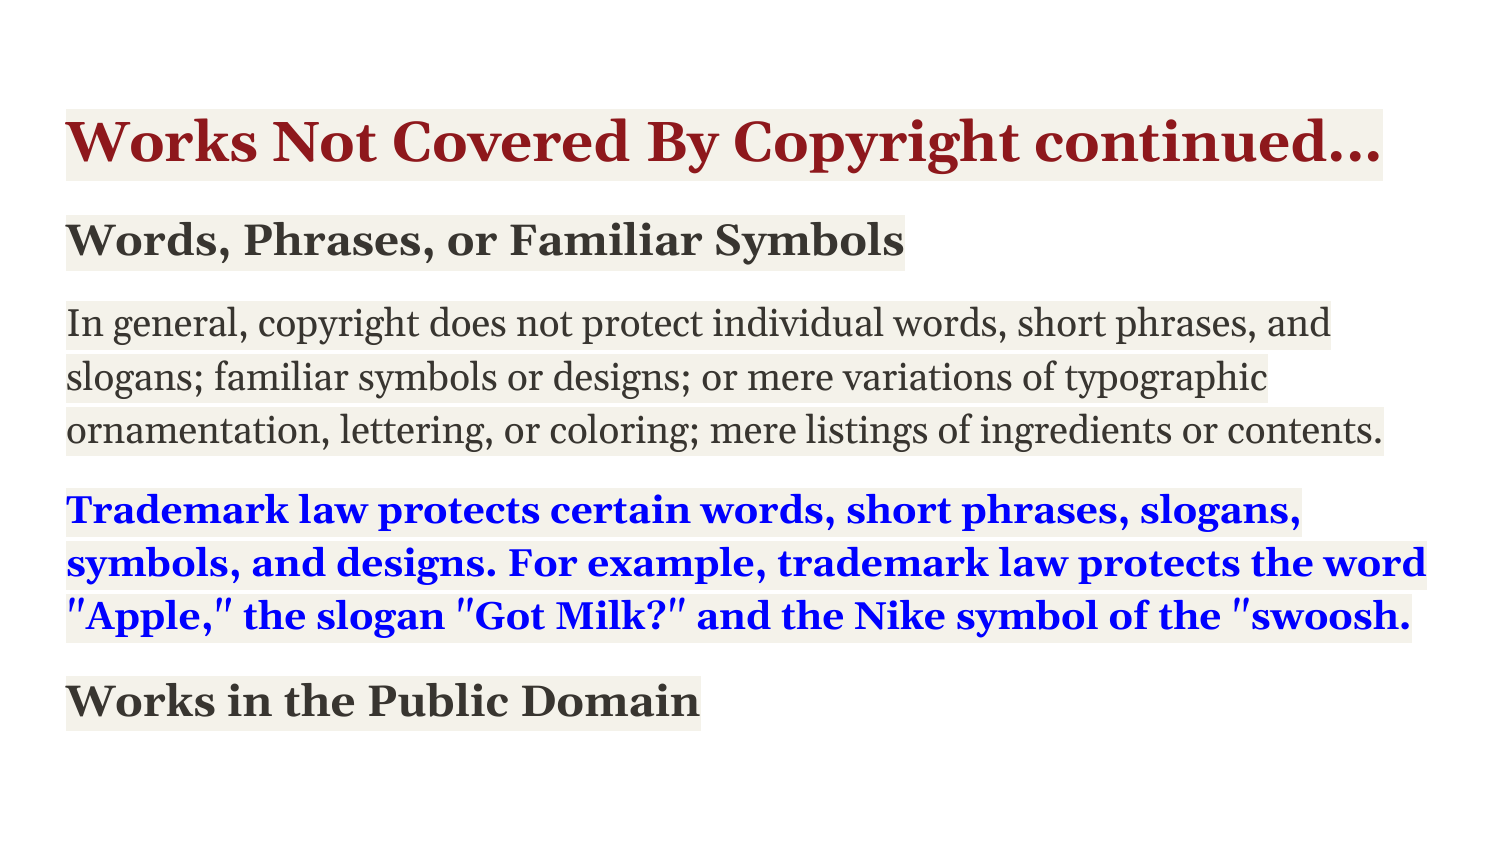

# Works Not Covered By Copyright continued...

Words, Phrases, or Familiar Symbols
In general, copyright does not protect individual words, short phrases, and slogans; familiar symbols or designs; or mere variations of typographic ornamentation, lettering, or coloring; mere listings of ingredients or contents.
Trademark law protects certain words, short phrases, slogans, symbols, and designs. For example, trademark law protects the word "Apple," the slogan "Got Milk?" and the Nike symbol of the "swoosh.
Works in the Public Domain